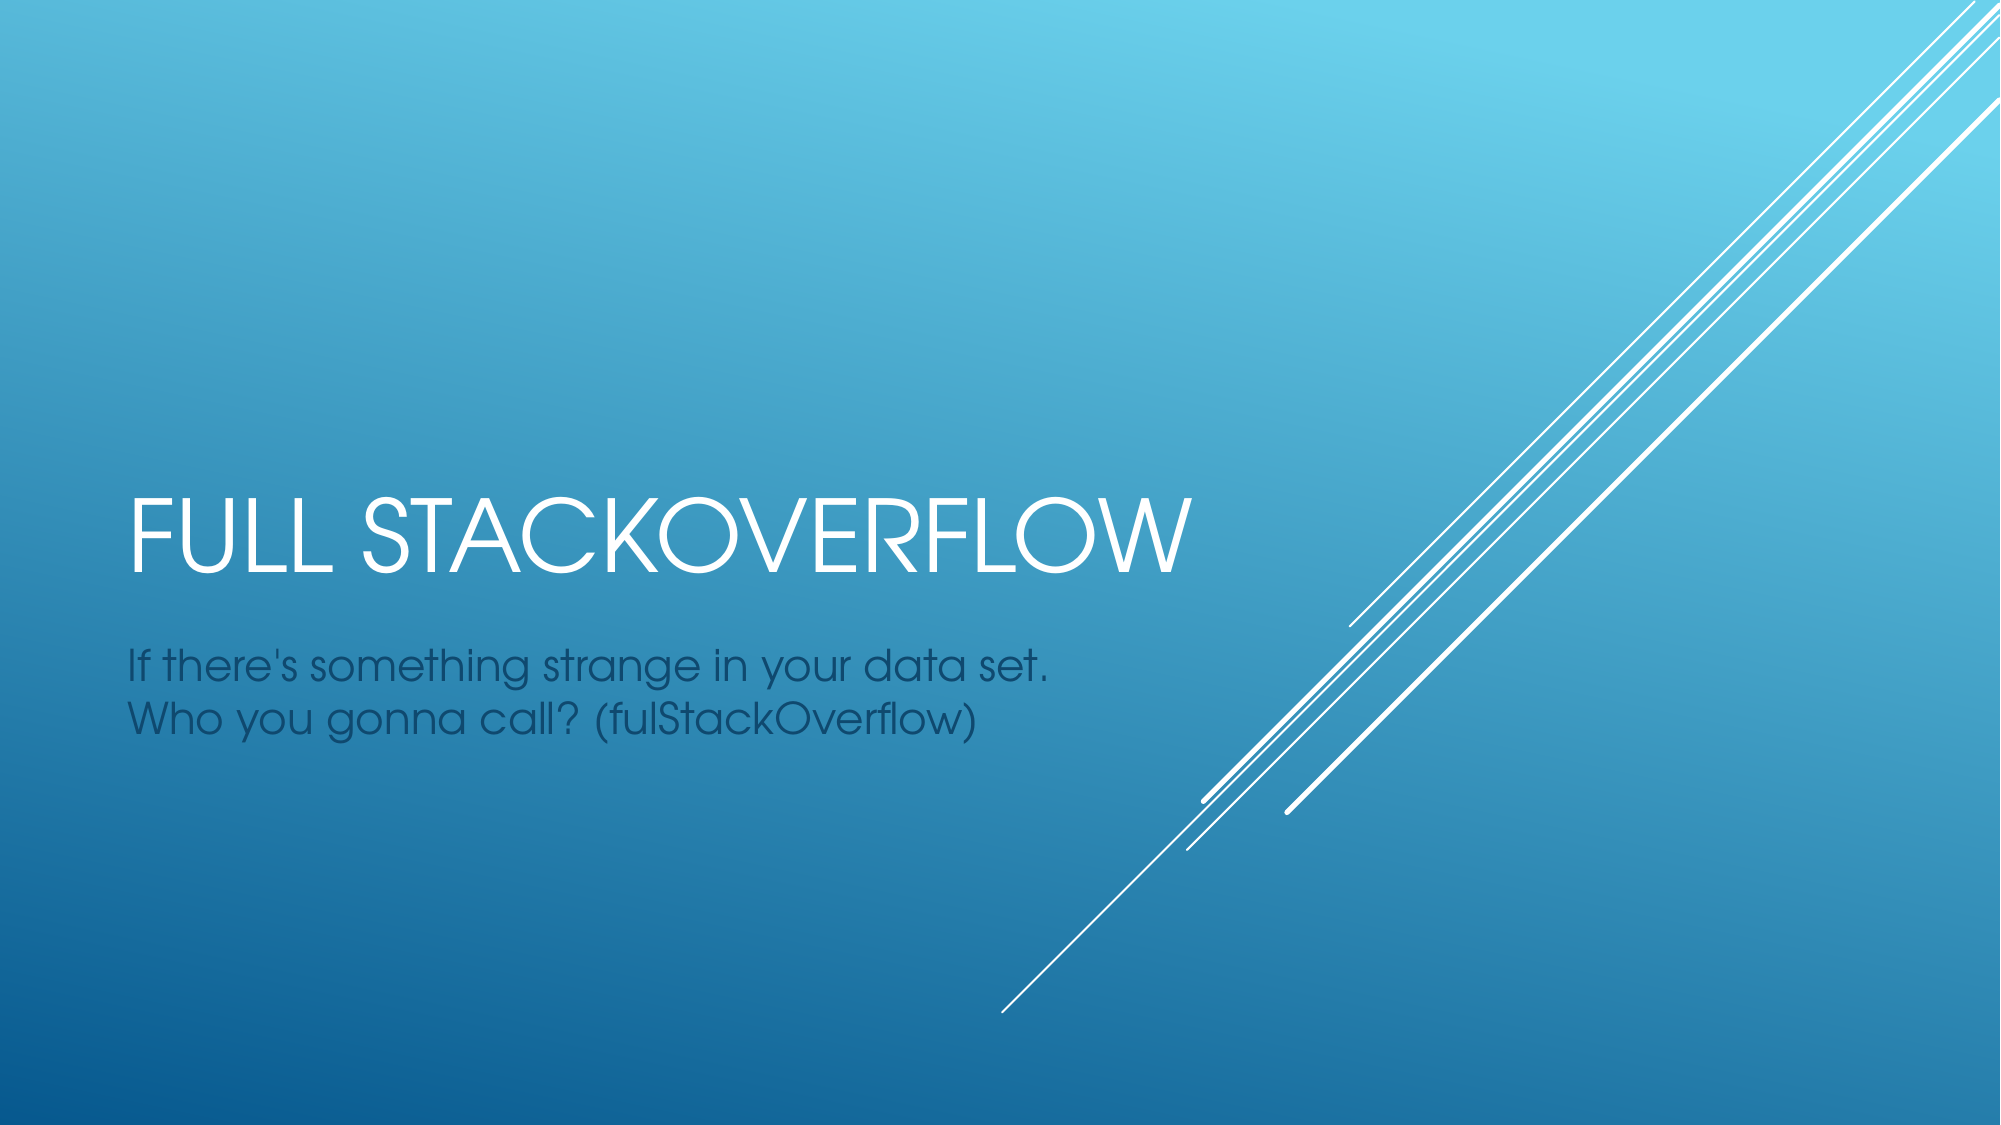

# Full stackoverflow
If there's something strange in your data set. Who you gonna call? (fulStackOverflow)